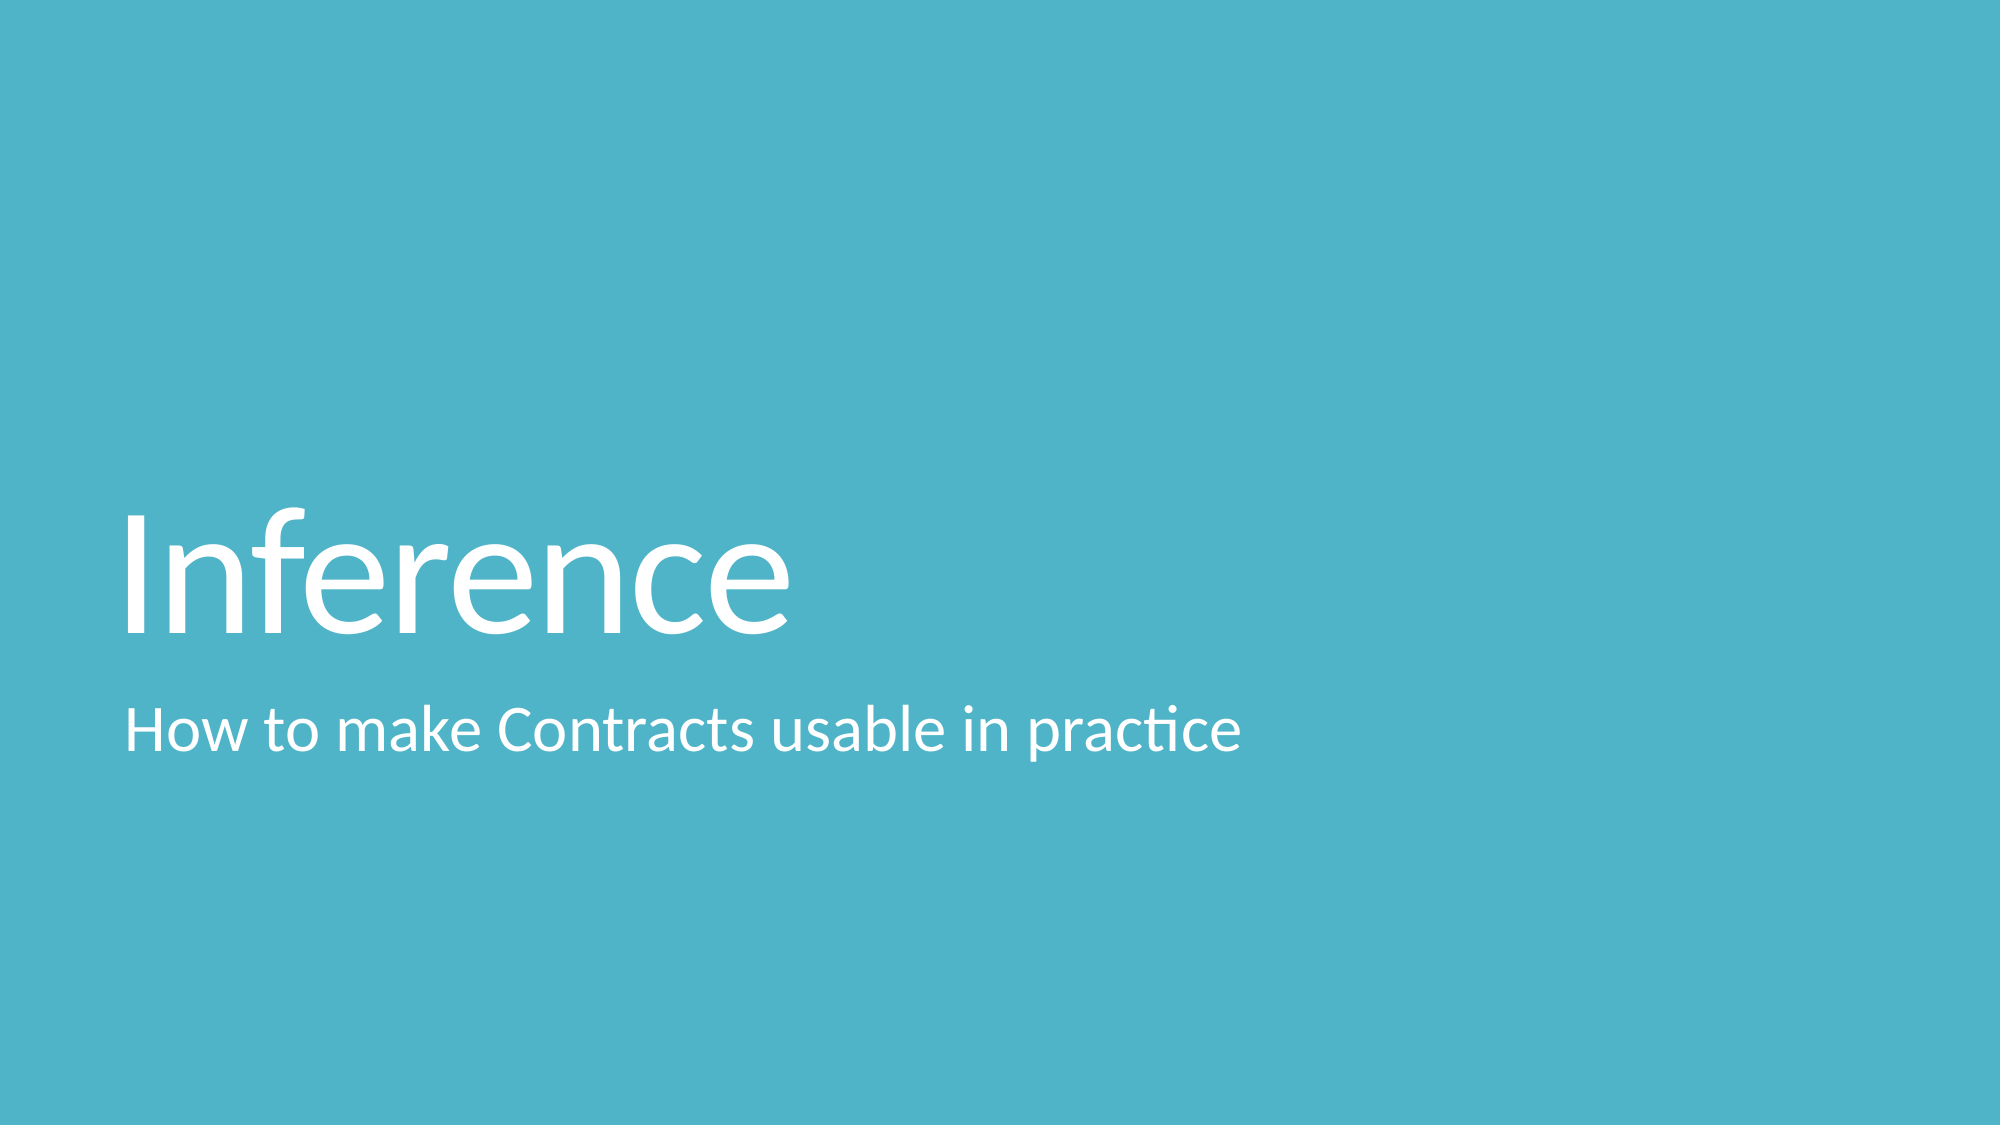

# Inference
How to make Contracts usable in practice